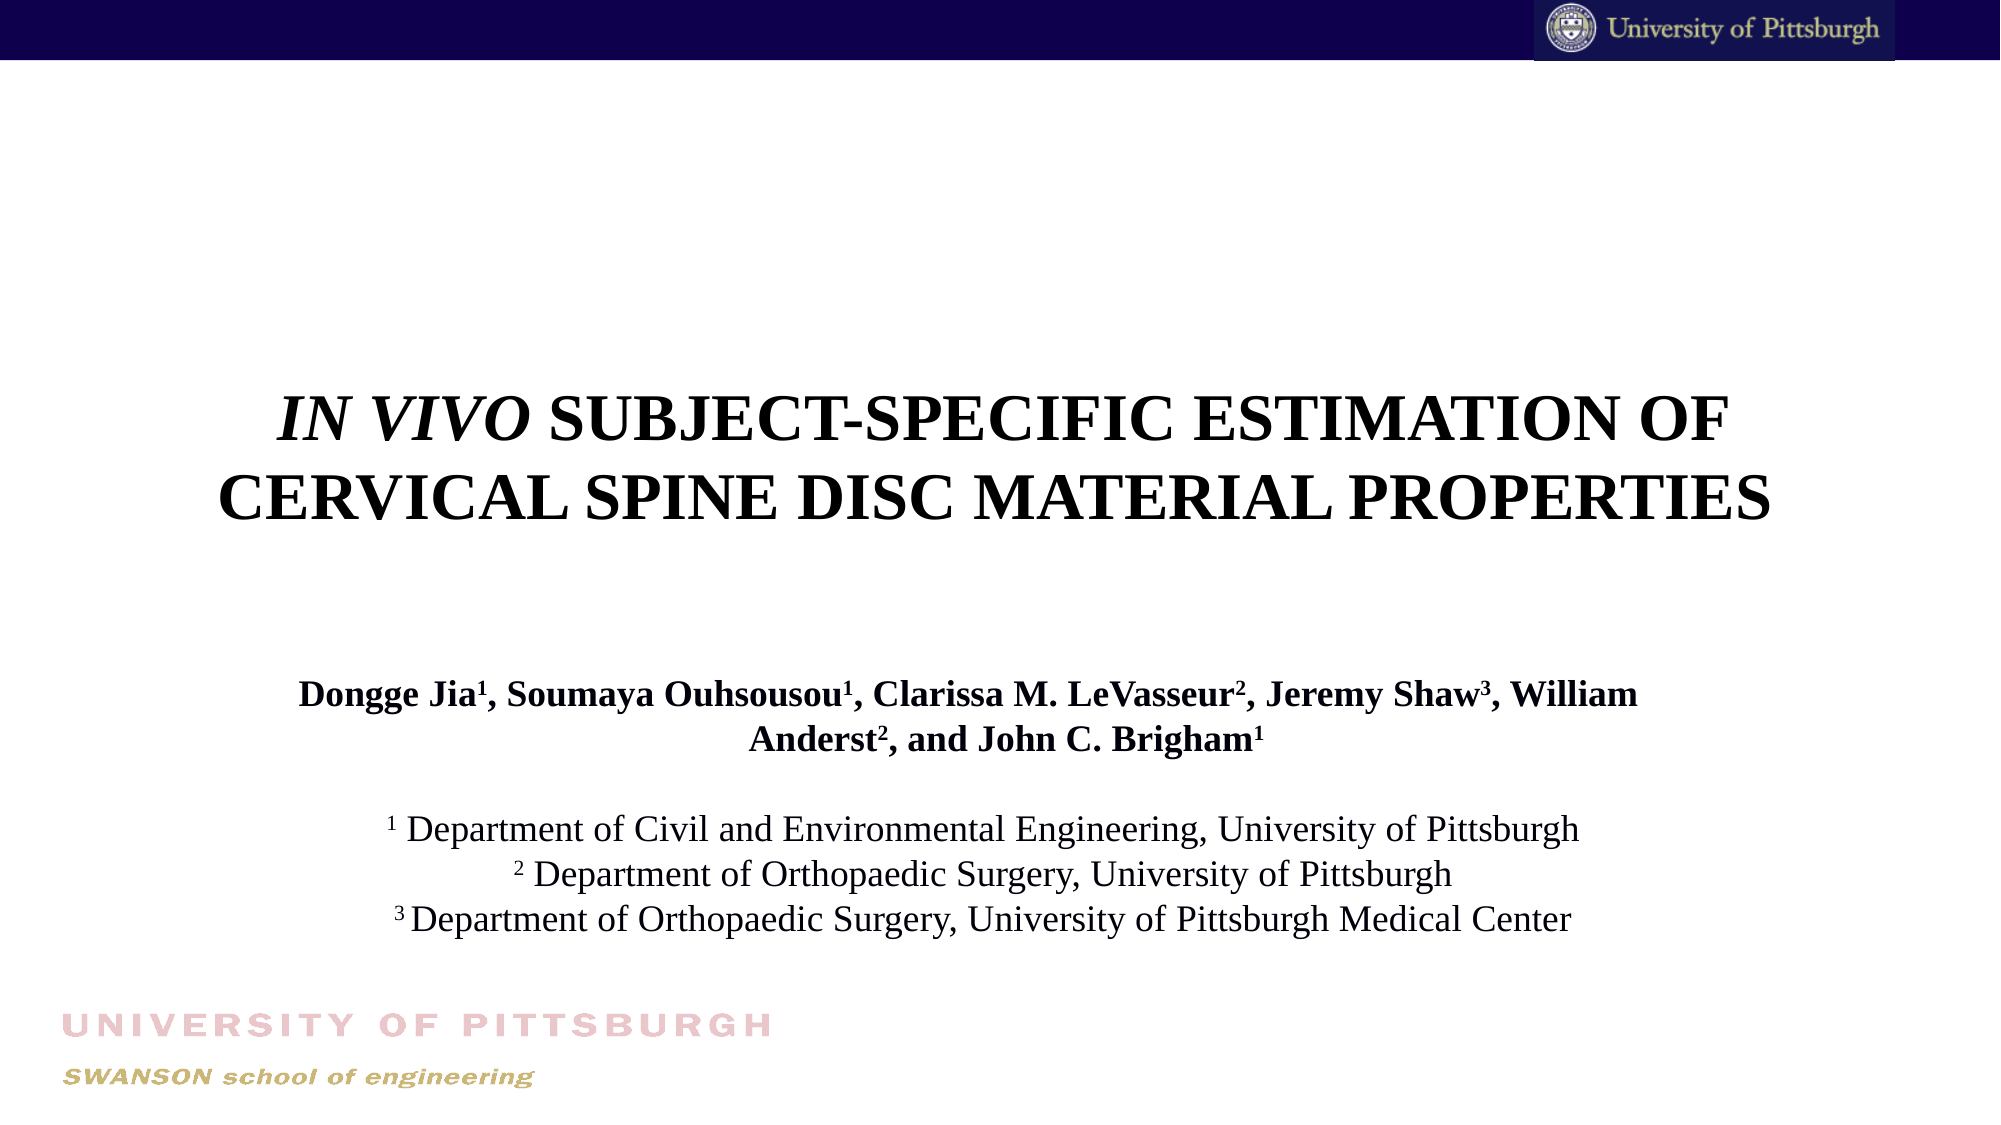

# IN VIVO SUBJECT-SPECIFIC ESTIMATION OF CERVICAL SPINE DISC MATERIAL PROPERTIES
Dongge Jia1, Soumaya Ouhsousou1, Clarissa M. LeVasseur2, Jeremy Shaw3, William 				Anderst2, and John C. Brigham1

1 Department of Civil and Environmental Engineering, University of Pittsburgh
2 Department of Orthopaedic Surgery, University of Pittsburgh
3 Department of Orthopaedic Surgery, University of Pittsburgh Medical Center